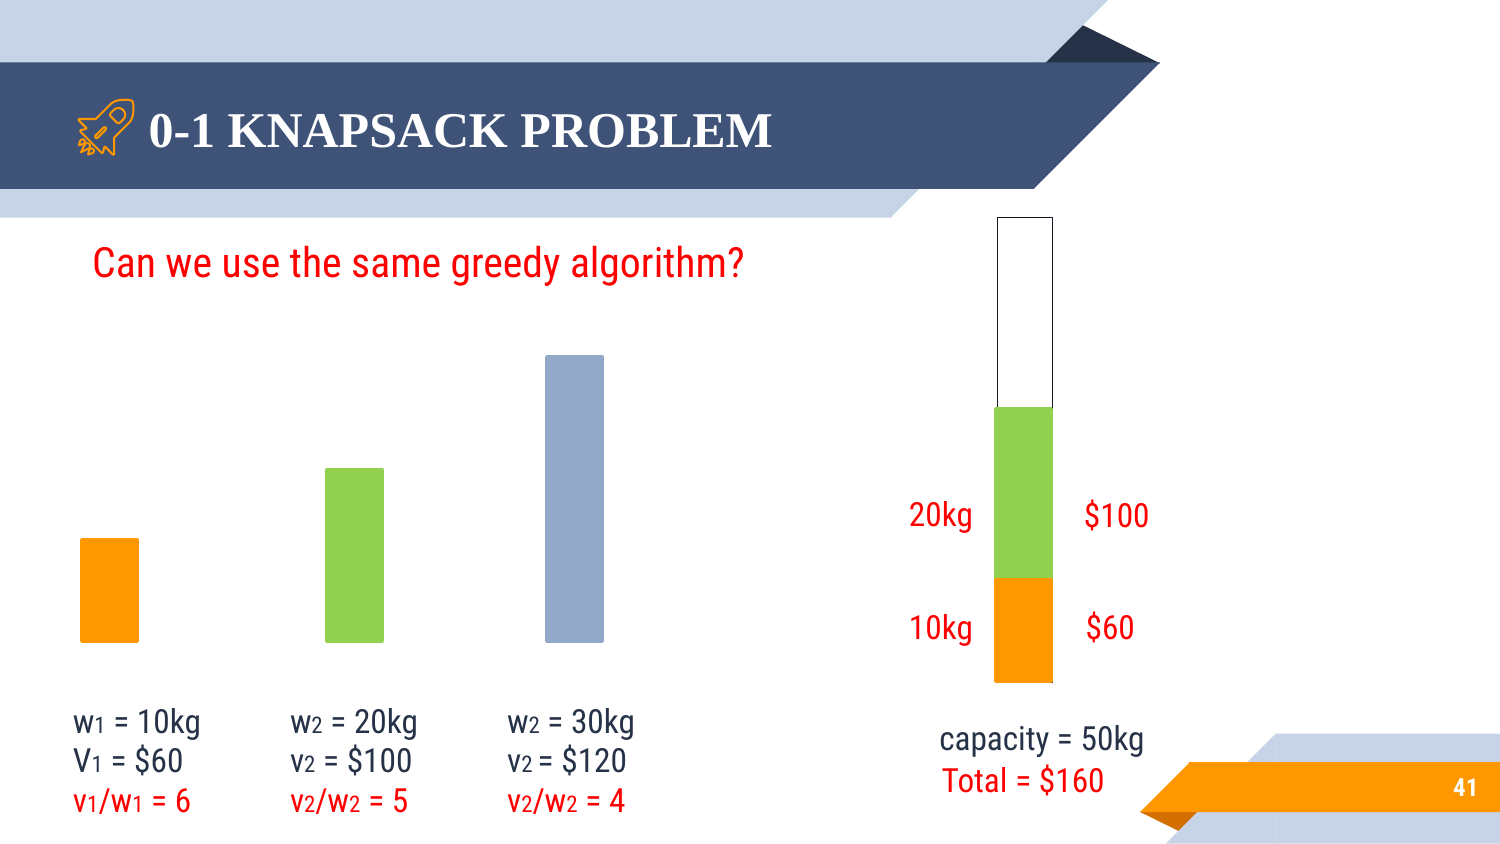

# 0-1 KNAPSACK PROBLEM

Can we use the same greedy algorithm?

20kg
$100

10kg
$60
w2 = 30kg
v2 = $120
v2/w2 = 4
w2 = 20kg
v2 = $100
v2/w2 = 5
w1 = 10kg
V1 = $60
v1/w1 = 6
capacity = 50kg
Total = $160
41